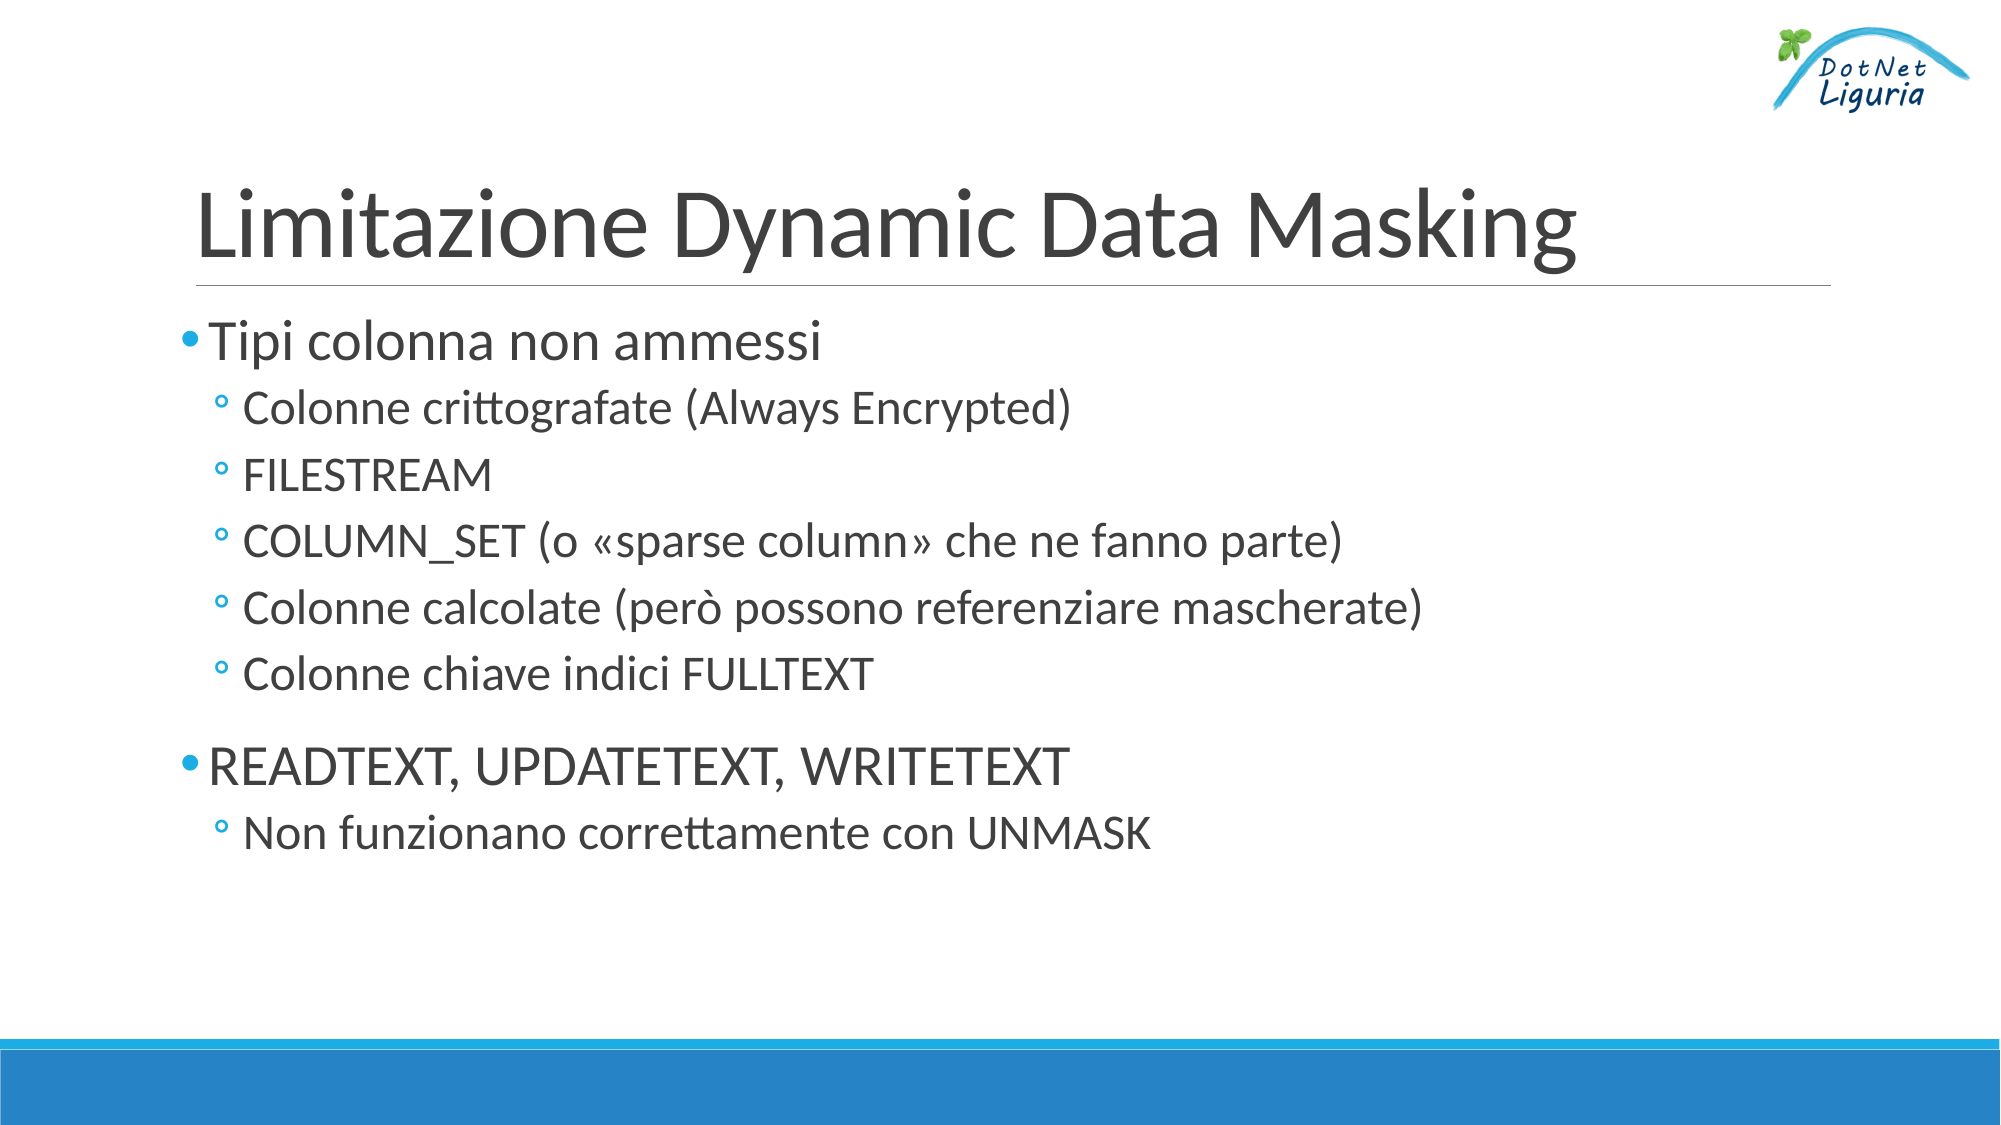

# Limitazione Dynamic Data Masking
Tipi colonna non ammessi
Colonne crittografate (Always Encrypted)
FILESTREAM
COLUMN_SET (o «sparse column» che ne fanno parte)
Colonne calcolate (però possono referenziare mascherate)
Colonne chiave indici FULLTEXT
READTEXT, UPDATETEXT, WRITETEXT
Non funzionano correttamente con UNMASK